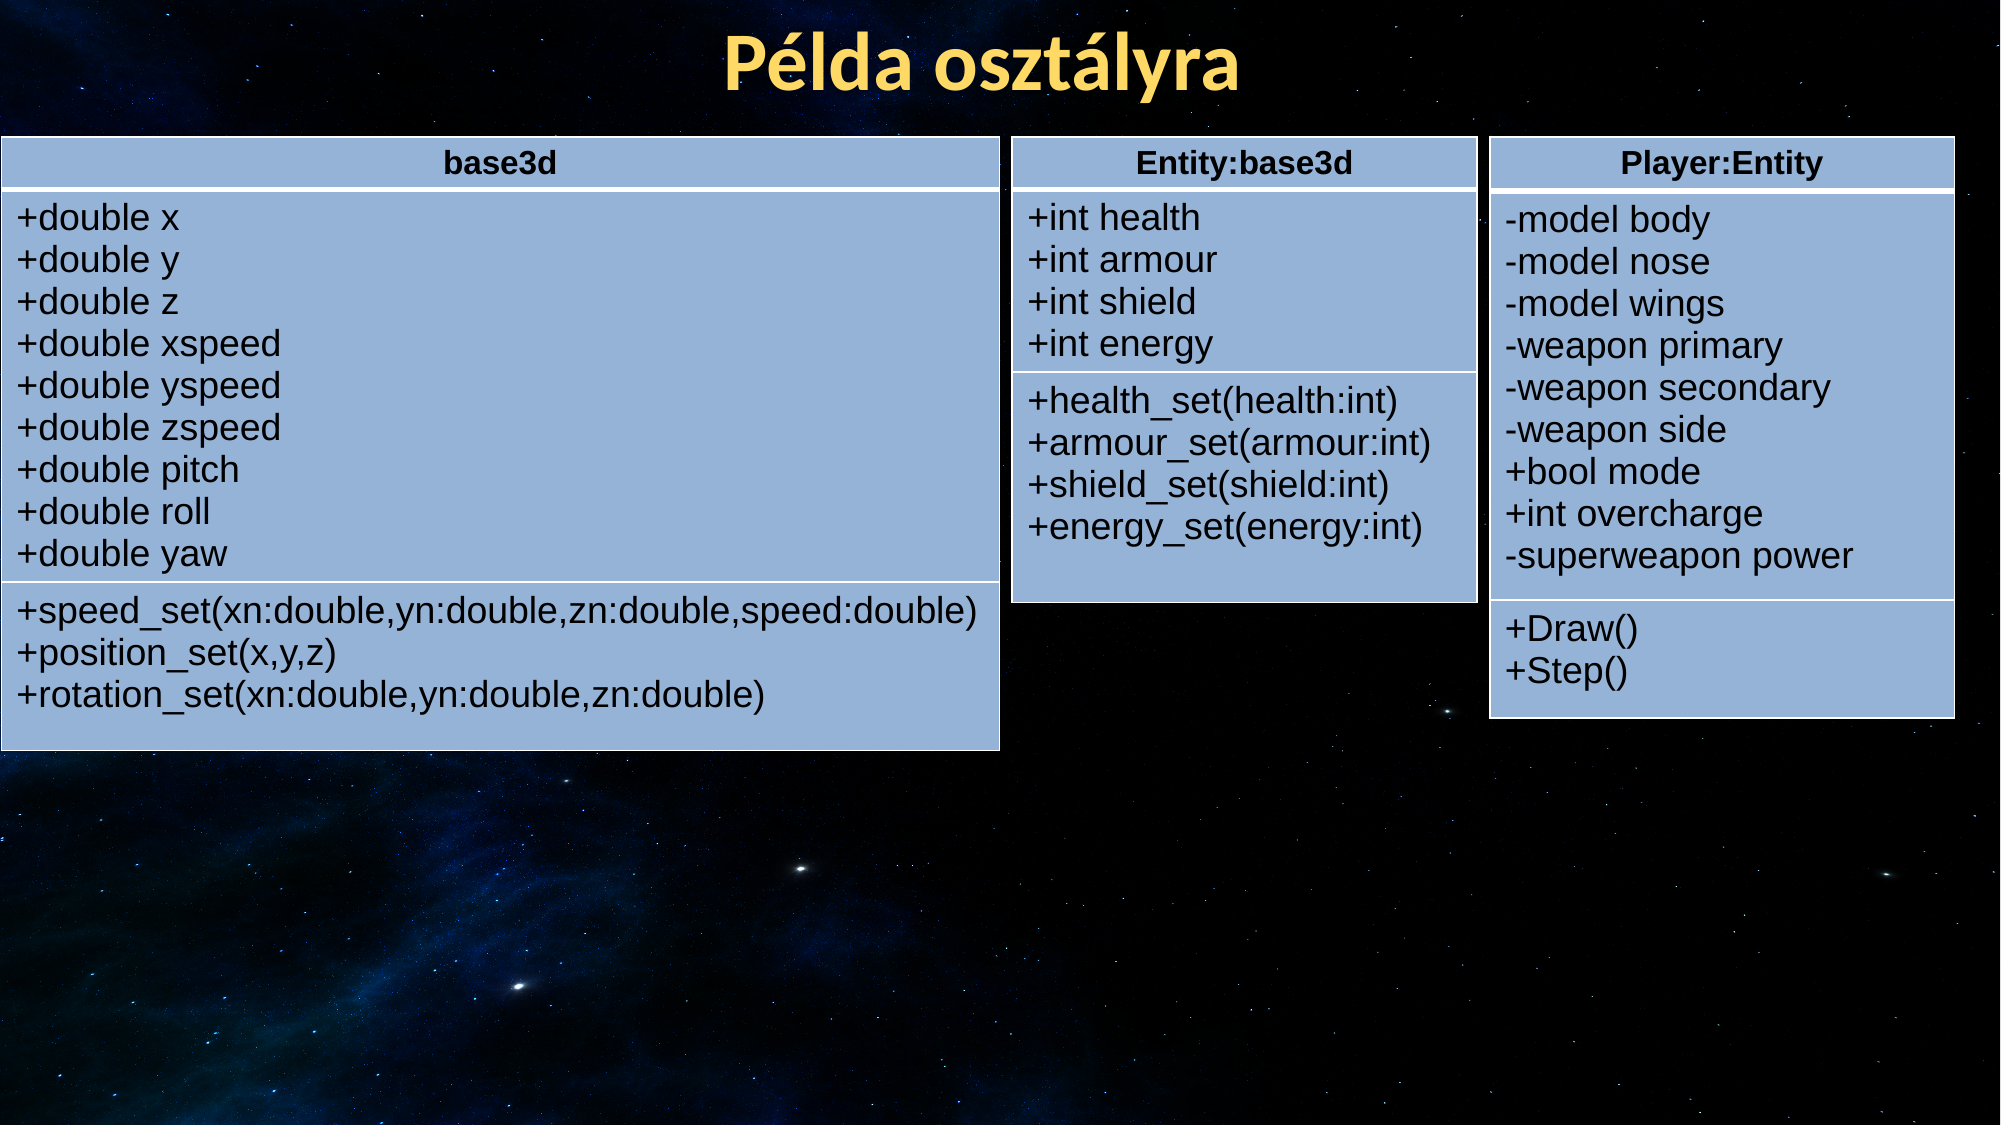

Példa osztályra
| Entity:base3d |
| --- |
| +int health +int armour +int shield +int energy |
| +health\_set(health:int) +armour\_set(armour:int) +shield\_set(shield:int) +energy\_set(energy:int) |
| base3d |
| --- |
| +double x +double y +double z +double xspeed +double yspeed +double zspeed +double pitch +double roll +double yaw |
| +speed\_set(xn:double,yn:double,zn:double,speed:double) +position\_set(x,y,z) +rotation\_set(xn:double,yn:double,zn:double) |
| Player:Entity |
| --- |
| -model body -model nose -model wings -weapon primary -weapon secondary -weapon side +bool mode +int overcharge -superweapon power |
| +Draw() +Step() |